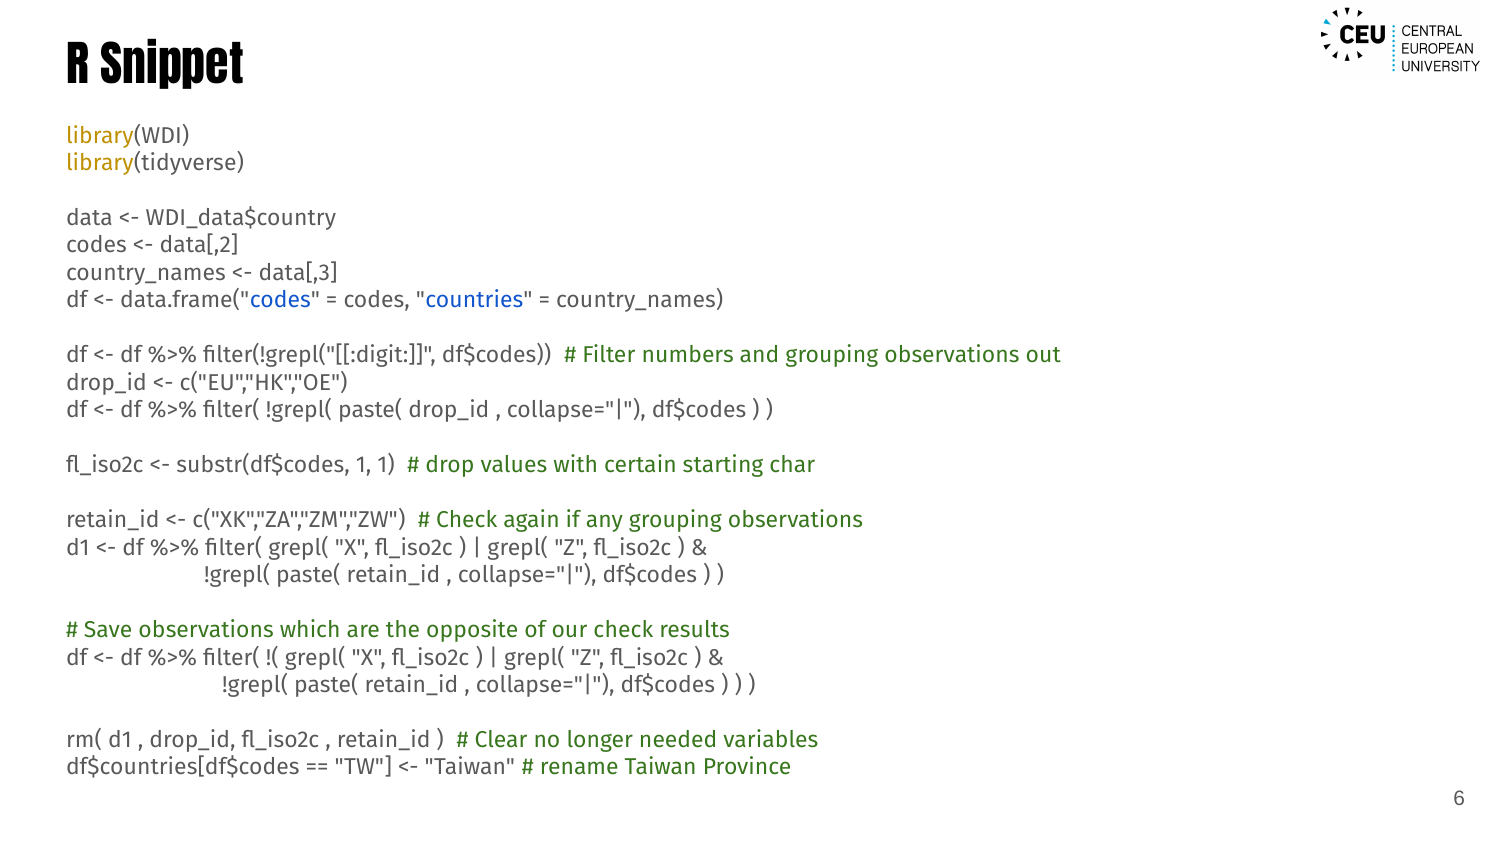

# R Snippet
library(WDI)
library(tidyverse)

data <- WDI_data$country
codes <- data[,2]
country_names <- data[,3]
df <- data.frame("codes" = codes, "countries" = country_names)

df <- df %>% filter(!grepl("[[:digit:]]", df$codes))  # Filter numbers and grouping observations out
drop_id <- c("EU","HK","OE")
df <- df %>% filter( !grepl( paste( drop_id , collapse="|"), df$codes ) )

fl_iso2c <- substr(df$codes, 1, 1)  # drop values with certain starting char

retain_id <- c("XK","ZA","ZM","ZW")  # Check again if any grouping observations
d1 <- df %>% filter( grepl( "X", fl_iso2c ) | grepl( "Z", fl_iso2c ) &
                       !grepl( paste( retain_id , collapse="|"), df$codes ) )

# Save observations which are the opposite of our check results
df <- df %>% filter( !( grepl( "X", fl_iso2c ) | grepl( "Z", fl_iso2c ) &
                          !grepl( paste( retain_id , collapse="|"), df$codes ) ) )

rm( d1 , drop_id, fl_iso2c , retain_id )  # Clear no longer needed variables
df$countries[df$codes == "TW"] <- "Taiwan" # rename Taiwan Province
6